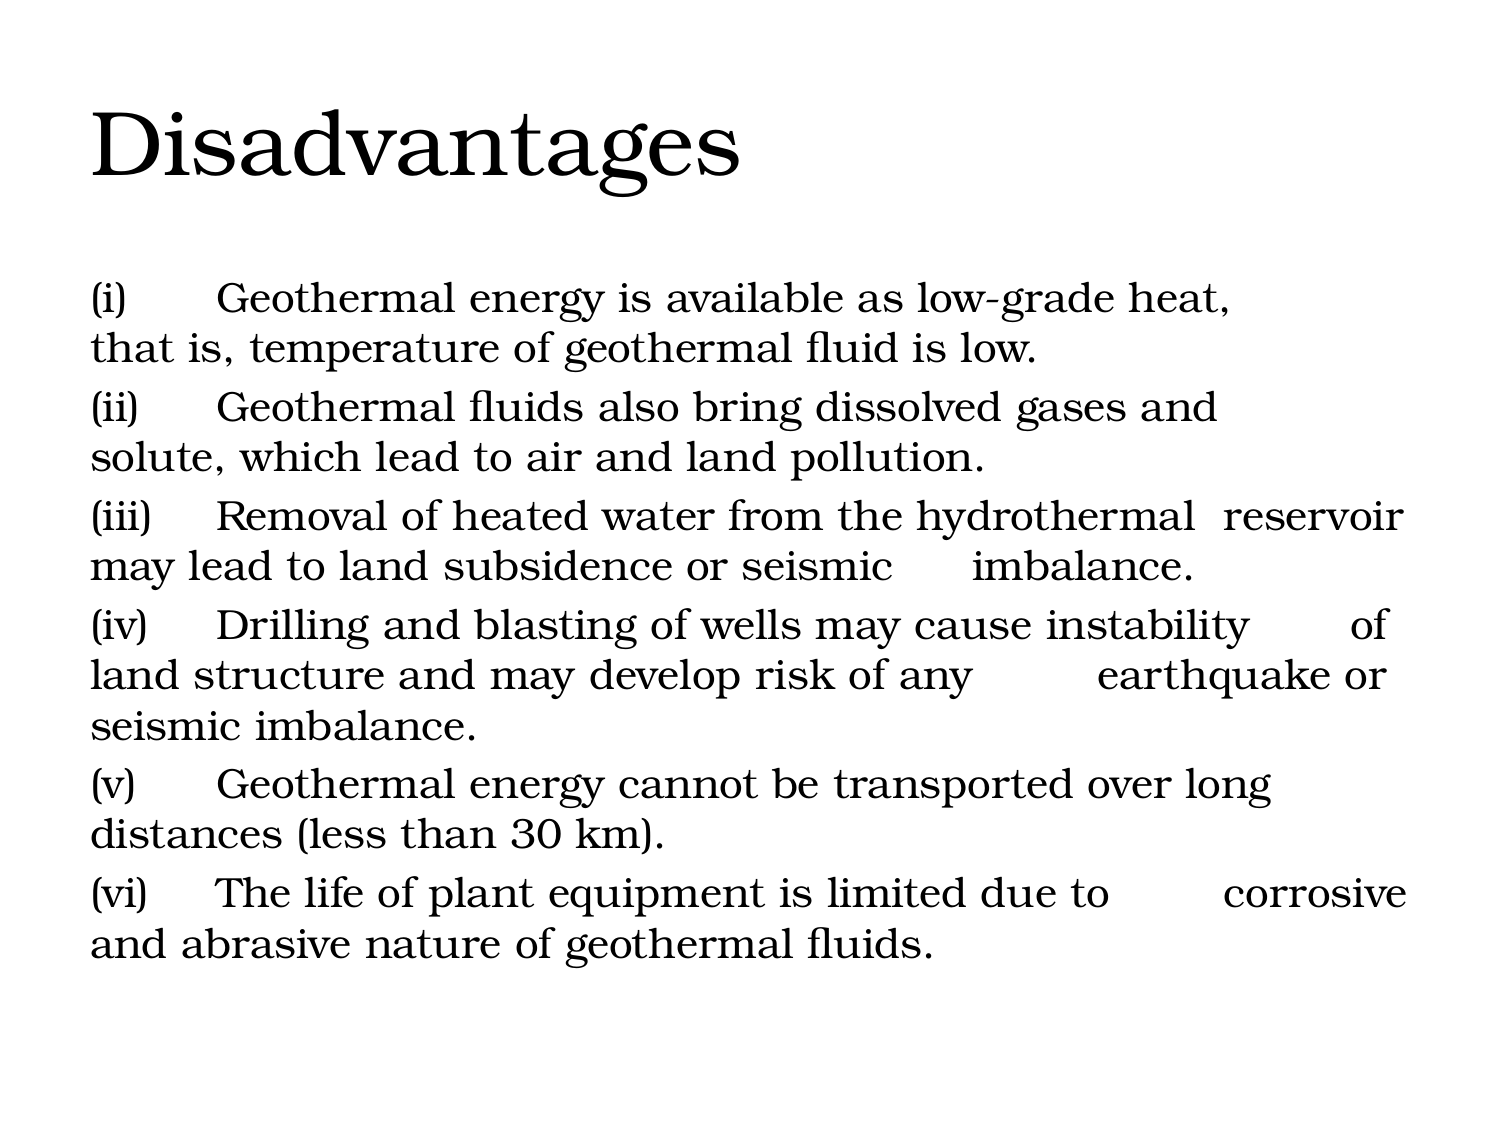

# Disadvantages
(i)	Geothermal energy is available as low-grade heat,  	that is, temperature of geothermal fluid is low.
(ii)	Geothermal fluids also bring dissolved gases and 	solute, which lead to air and land pollution.
(iii)	Removal of heated water from the hydrothermal 	reservoir may lead to land subsidence or seismic 	imbalance.
(iv)	Drilling and blasting of wells may cause instability 	of land structure and may develop risk of any 	earthquake or seismic imbalance.
(v)	Geothermal energy cannot be transported over long 	distances (less than 30 km).
(vi)	The life of plant equipment is limited due to 	corrosive and abrasive nature of geothermal fluids.